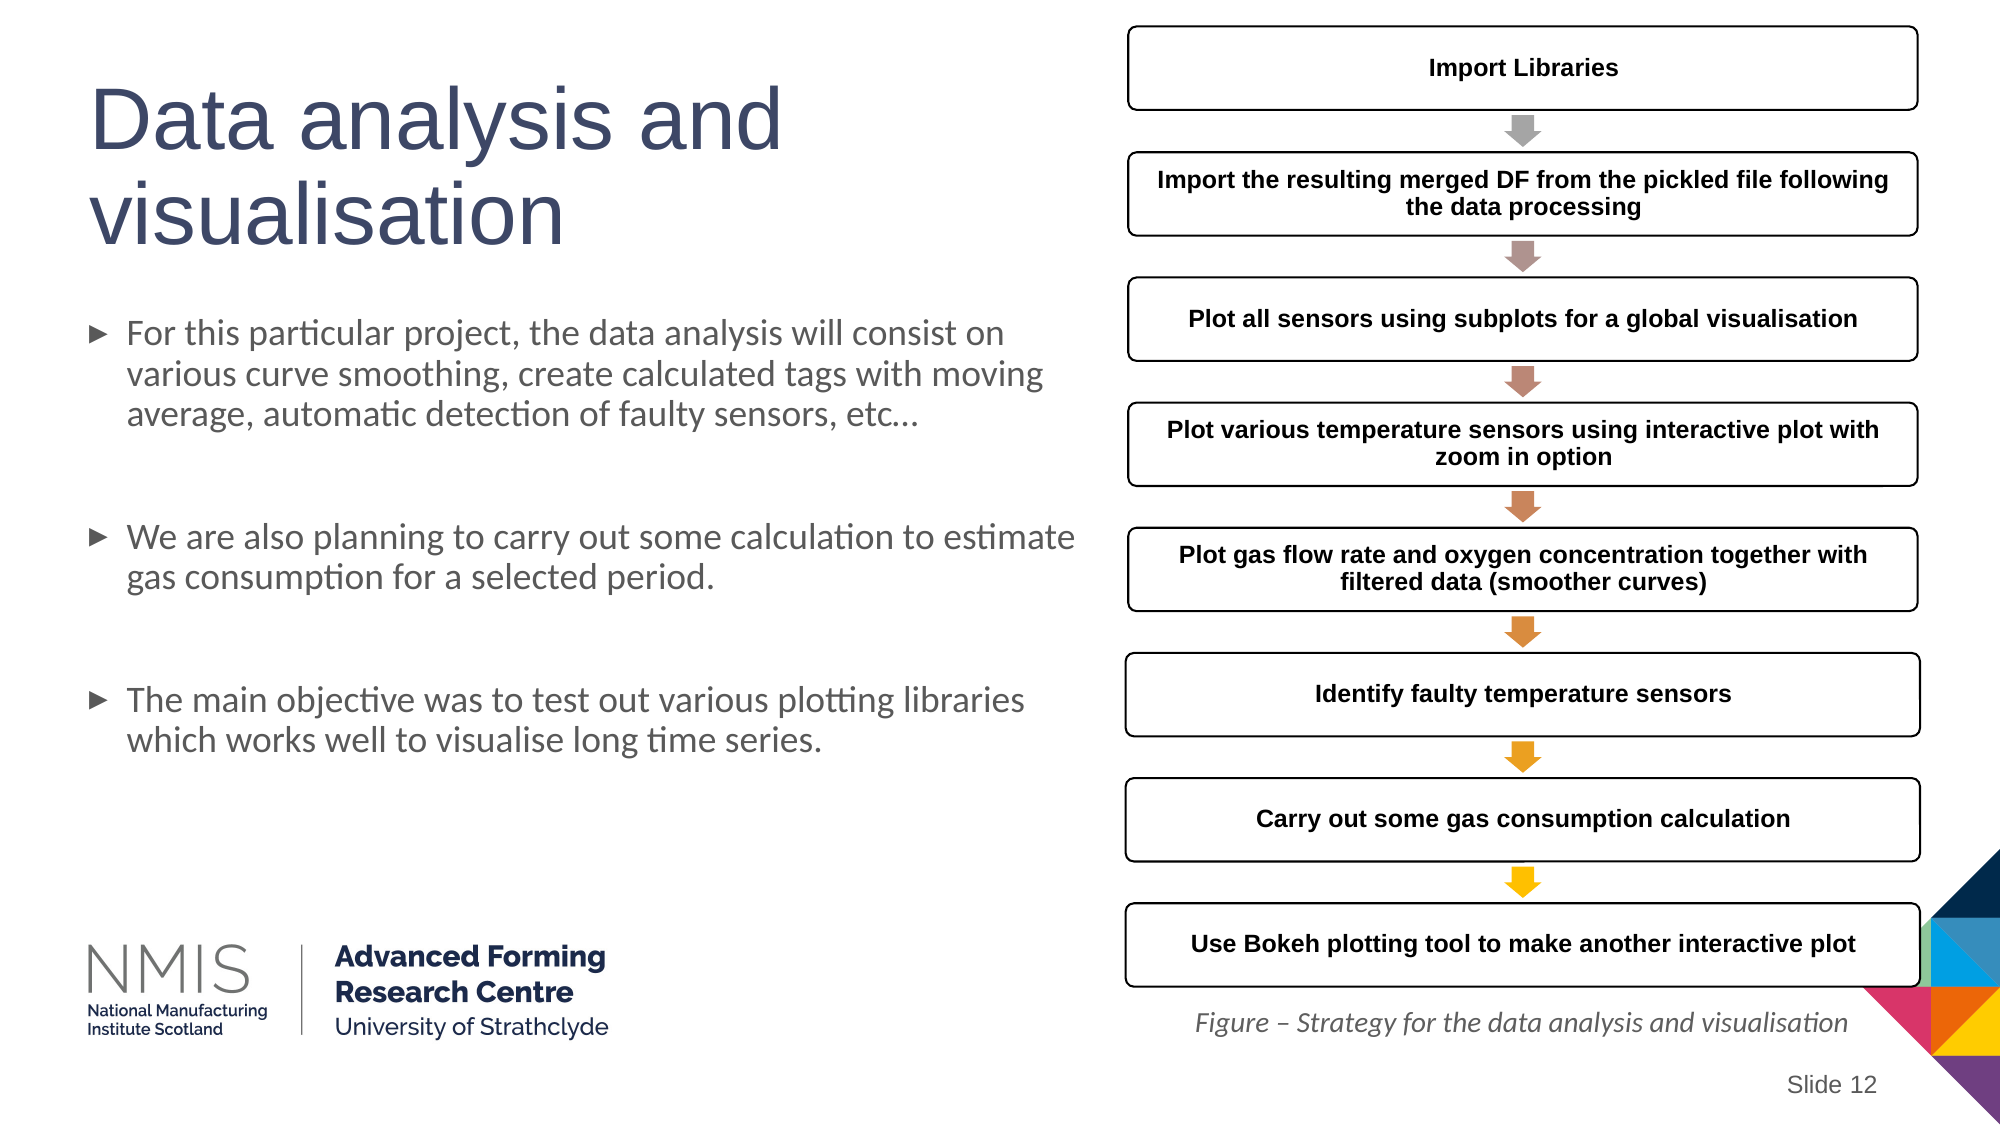

Import Libraries

Import the resulting merged DF from the pickled file following the data processing

Plot all sensors using subplots for a global visualisation

Plot various temperature sensors using interactive plot with zoom in option

Plot gas flow rate and oxygen concentration together with filtered data (smoother curves)

Identify faulty temperature sensors

Carry out some gas consumption calculation

Use Bokeh plotting tool to make another interactive plot
# Data analysis and visualisation
For this particular project, the data analysis will consist on various curve smoothing, create calculated tags with moving average, automatic detection of faulty sensors, etc…

We are also planning to carry out some calculation to estimate gas consumption for a selected period.

The main objective was to test out various plotting libraries which works well to visualise long time series.

Figure – Strategy for the data analysis and visualisation
Slide 12